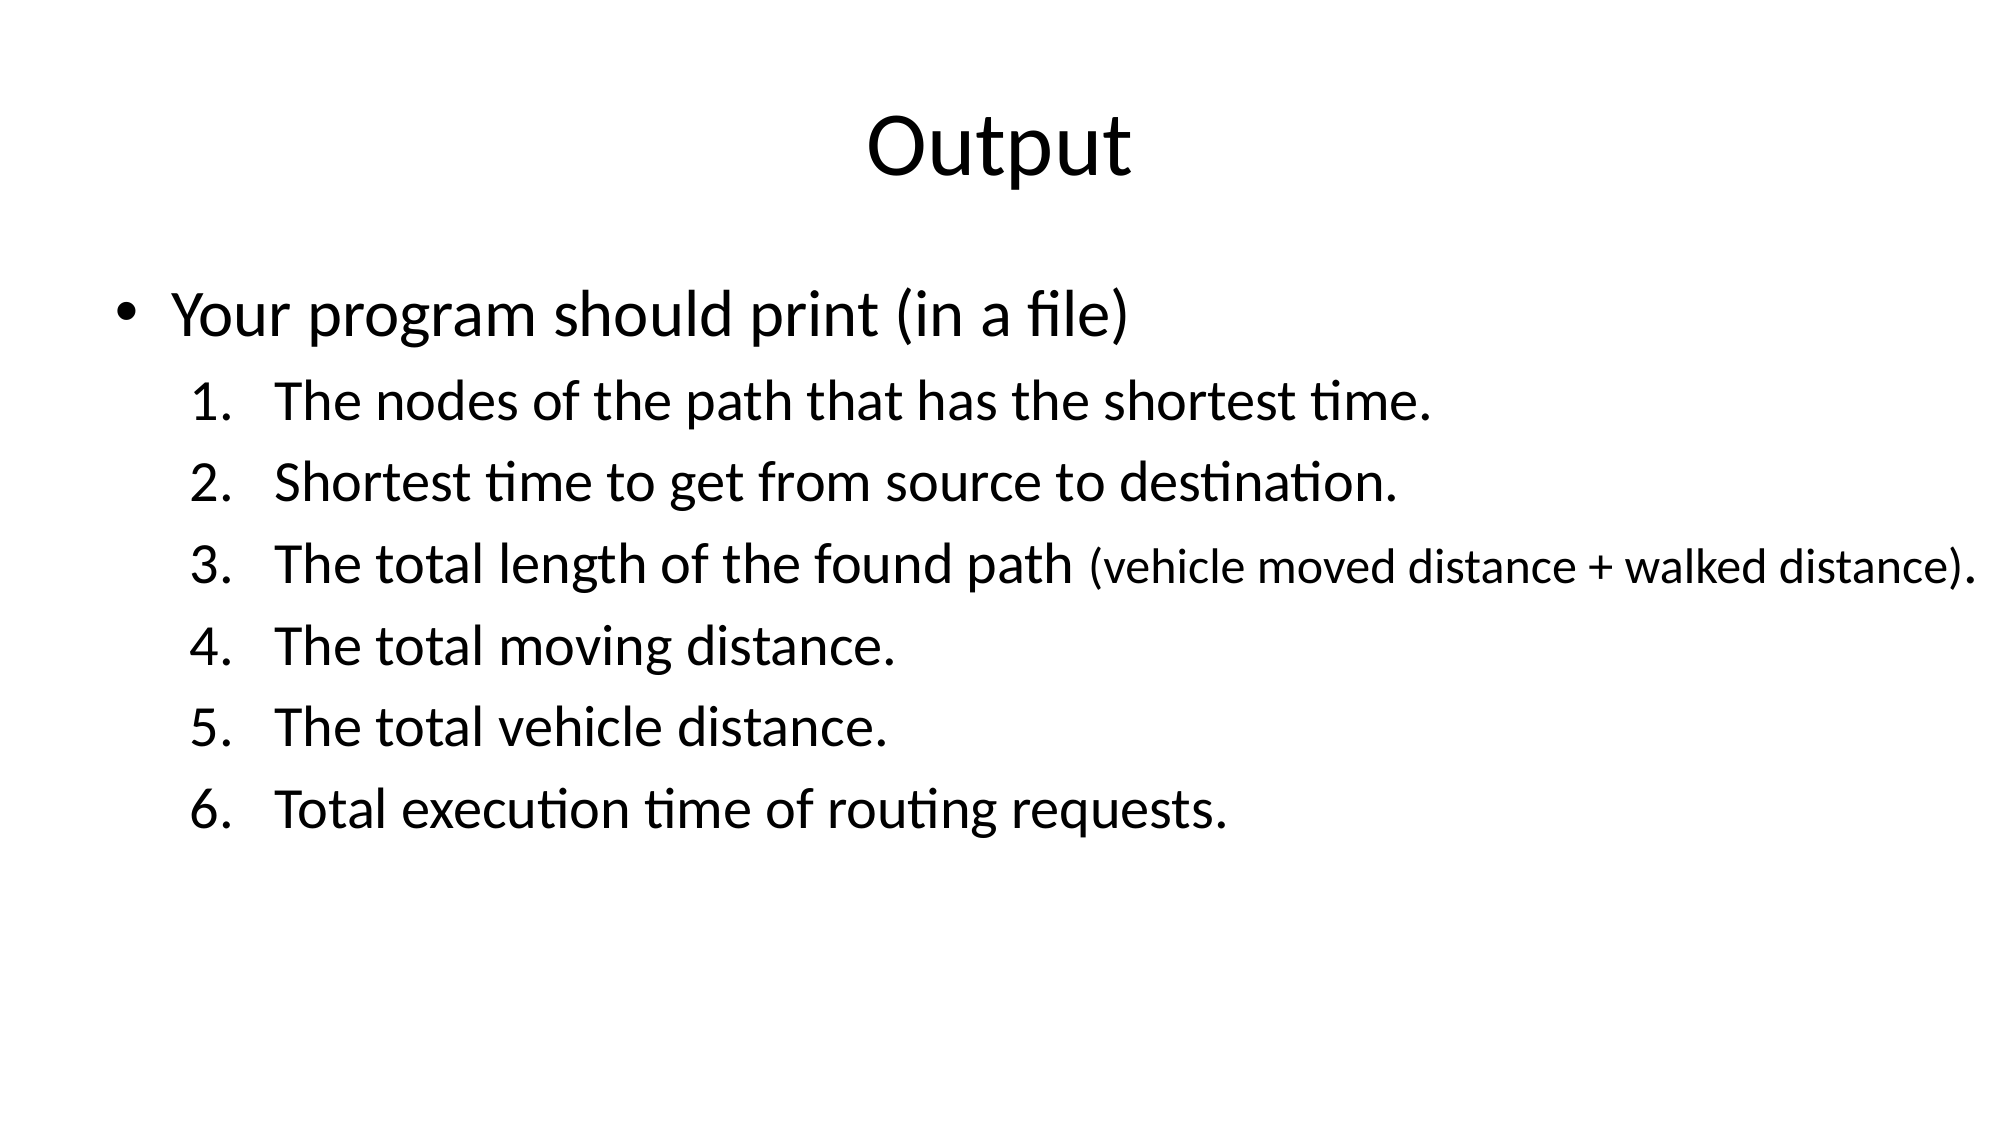

# Output
Your program should print (in a file)
The nodes of the path that has the shortest time.
Shortest time to get from source to destination.
The total length of the found path (vehicle moved distance + walked distance).
The total moving distance.
The total vehicle distance.
Total execution time of routing requests.